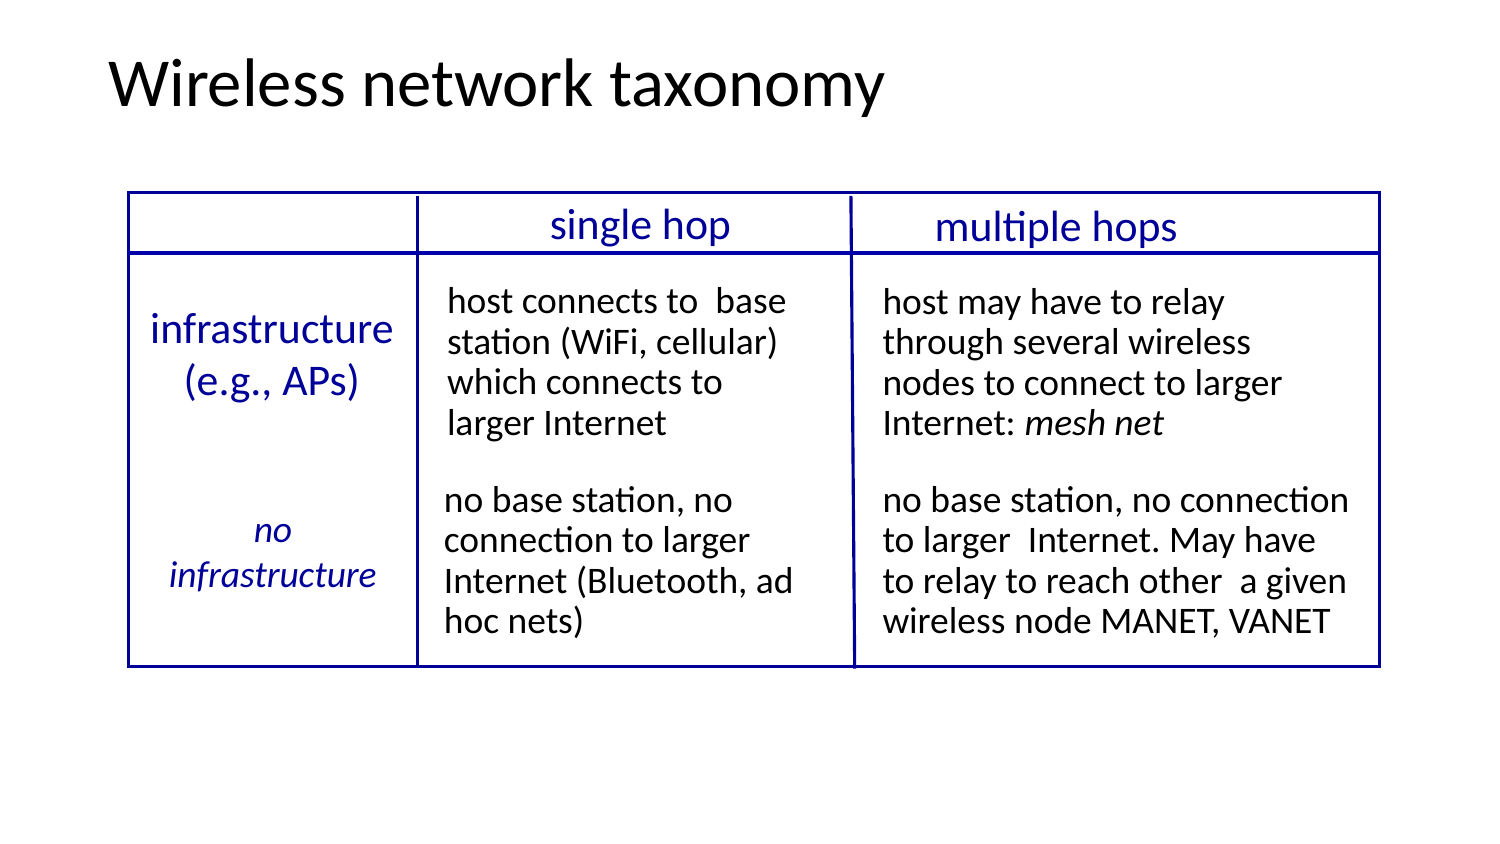

# Wireless network taxonomy
single hop
multiple hops

host connects to  base station (WiFi, cellular) which connects to  larger Internet
host may have to relay through several wireless nodes to connect to larger
Internet: mesh net
infrastructure
(e.g., APs)
no base station, no connection to larger  Internet (Bluetooth, ad hoc nets)
no base station, no connection to larger  Internet. May have to relay to reach other  a given wireless node MANET, VANET
no
infrastructure